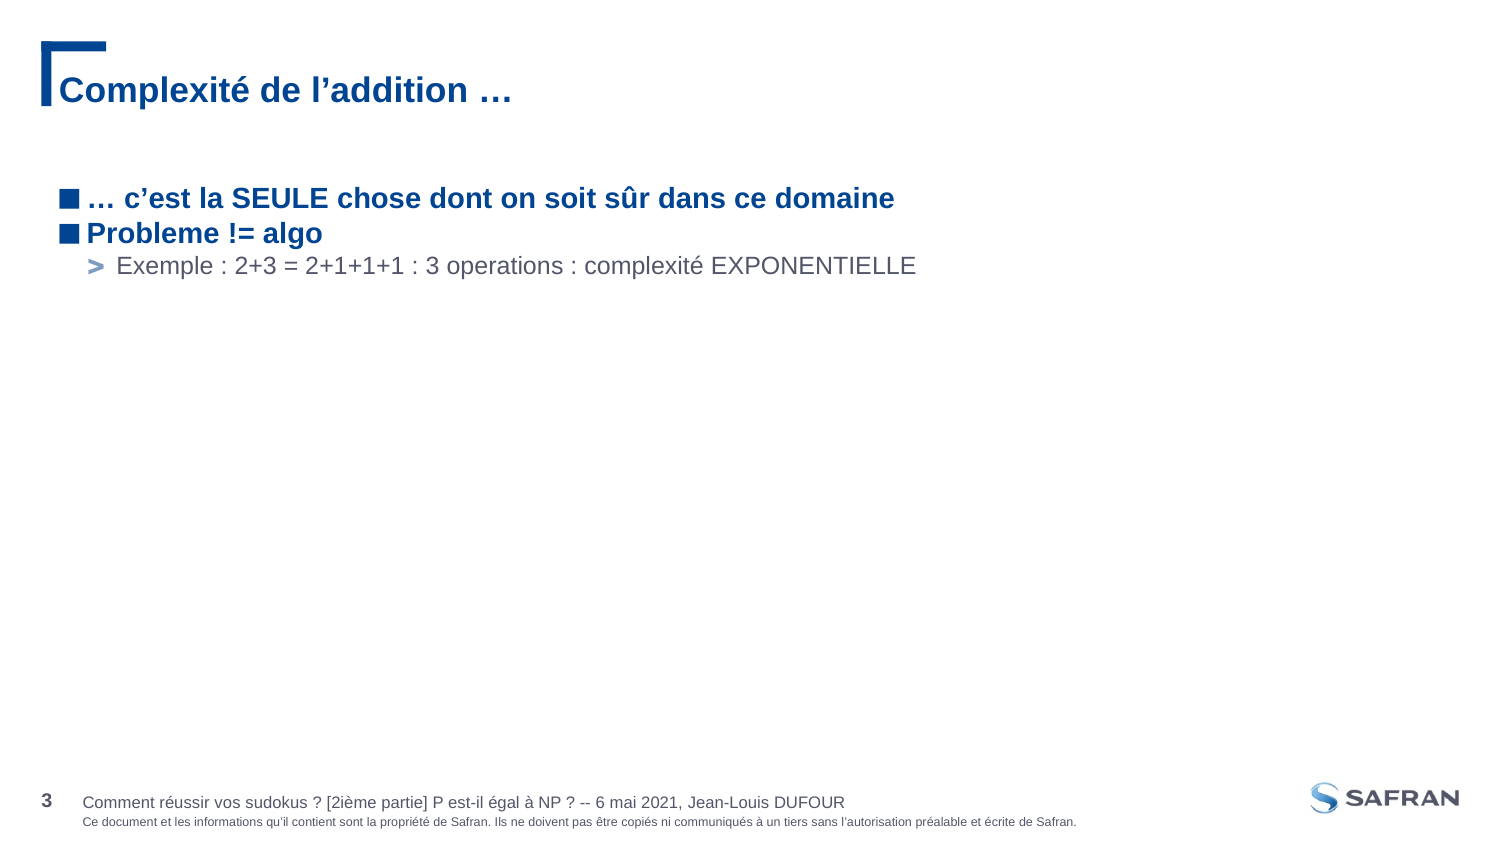

# Complexité de l’addition …
… c’est la SEULE chose dont on soit sûr dans ce domaine
Probleme != algo
Exemple : 2+3 = 2+1+1+1 : 3 operations : complexité EXPONENTIELLE

Comment réussir vos sudokus ? [2ième partie] P est-il égal à NP ? -- 6 mai 2021, Jean-Louis DUFOUR
3
27 sept. 2019, Jean-Louis DUFOUR